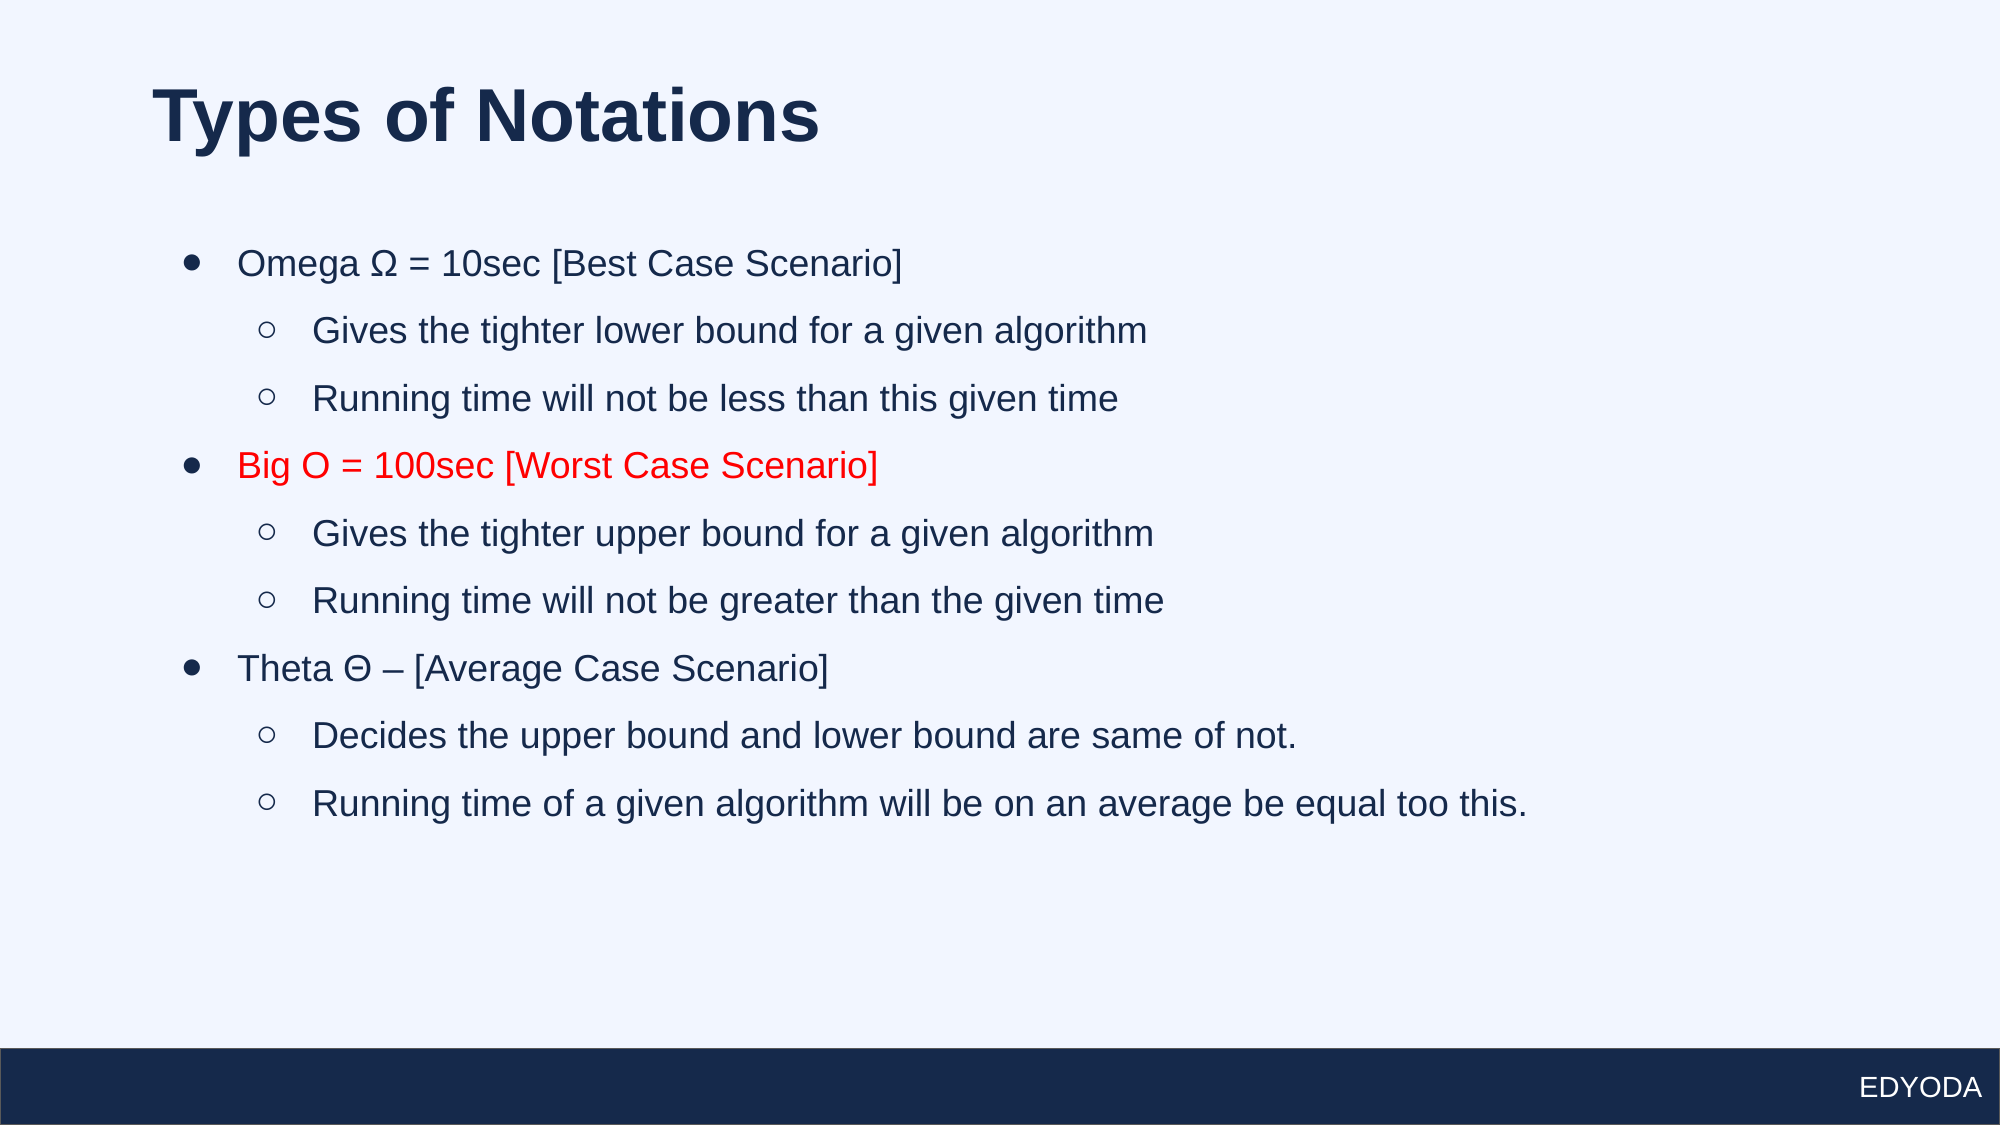

# Types of Notations
Omega Ω = 10sec [Best Case Scenario]
Gives the tighter lower bound for a given algorithm
Running time will not be less than this given time
Big O = 100sec [Worst Case Scenario]
Gives the tighter upper bound for a given algorithm
Running time will not be greater than the given time
Theta Θ – [Average Case Scenario]
Decides the upper bound and lower bound are same of not.
Running time of a given algorithm will be on an average be equal too this.

EDYODA